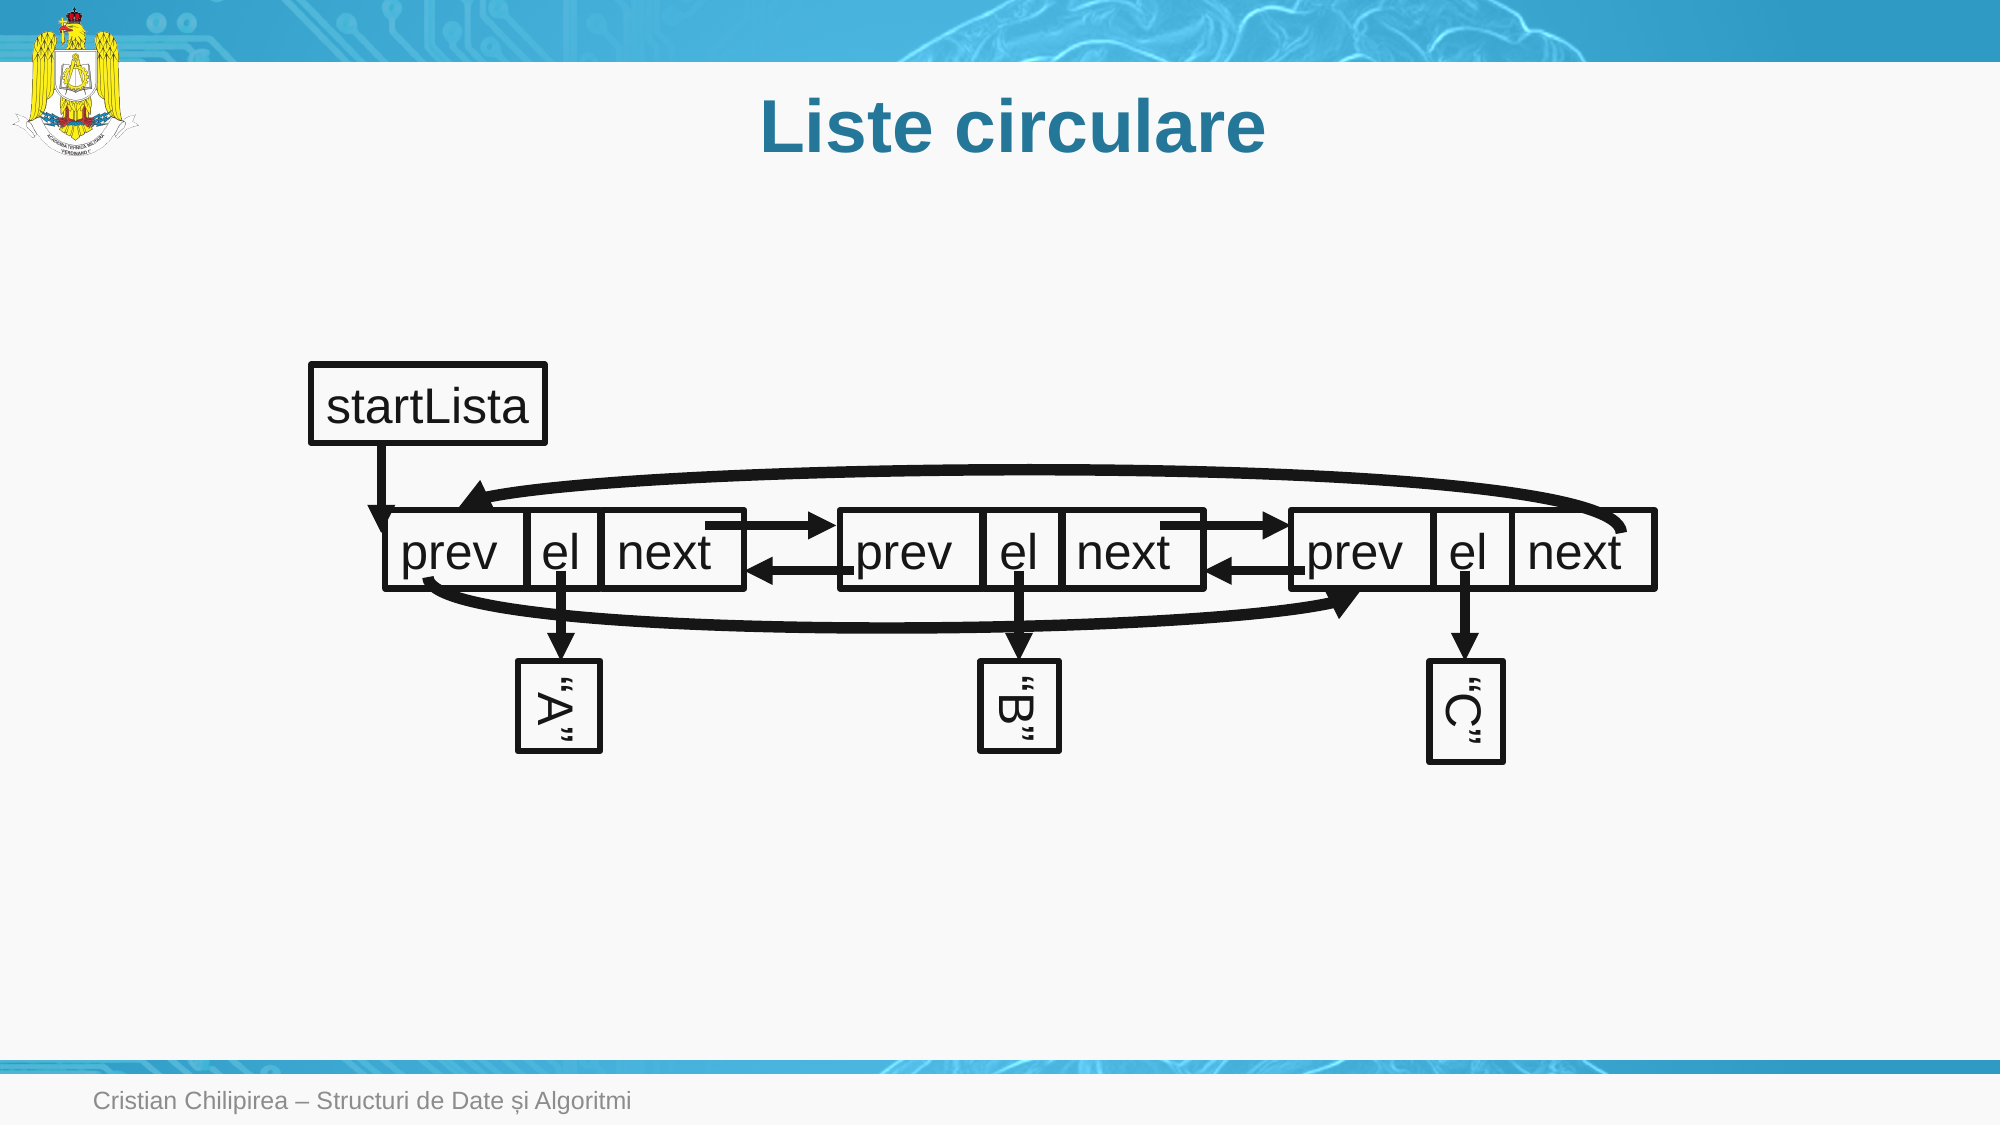

# Liste circulare
startLista
prev
next
next
next
el
prev
el
prev
el
“A”
“B”
“C”
Cristian Chilipirea – Structuri de Date și Algoritmi